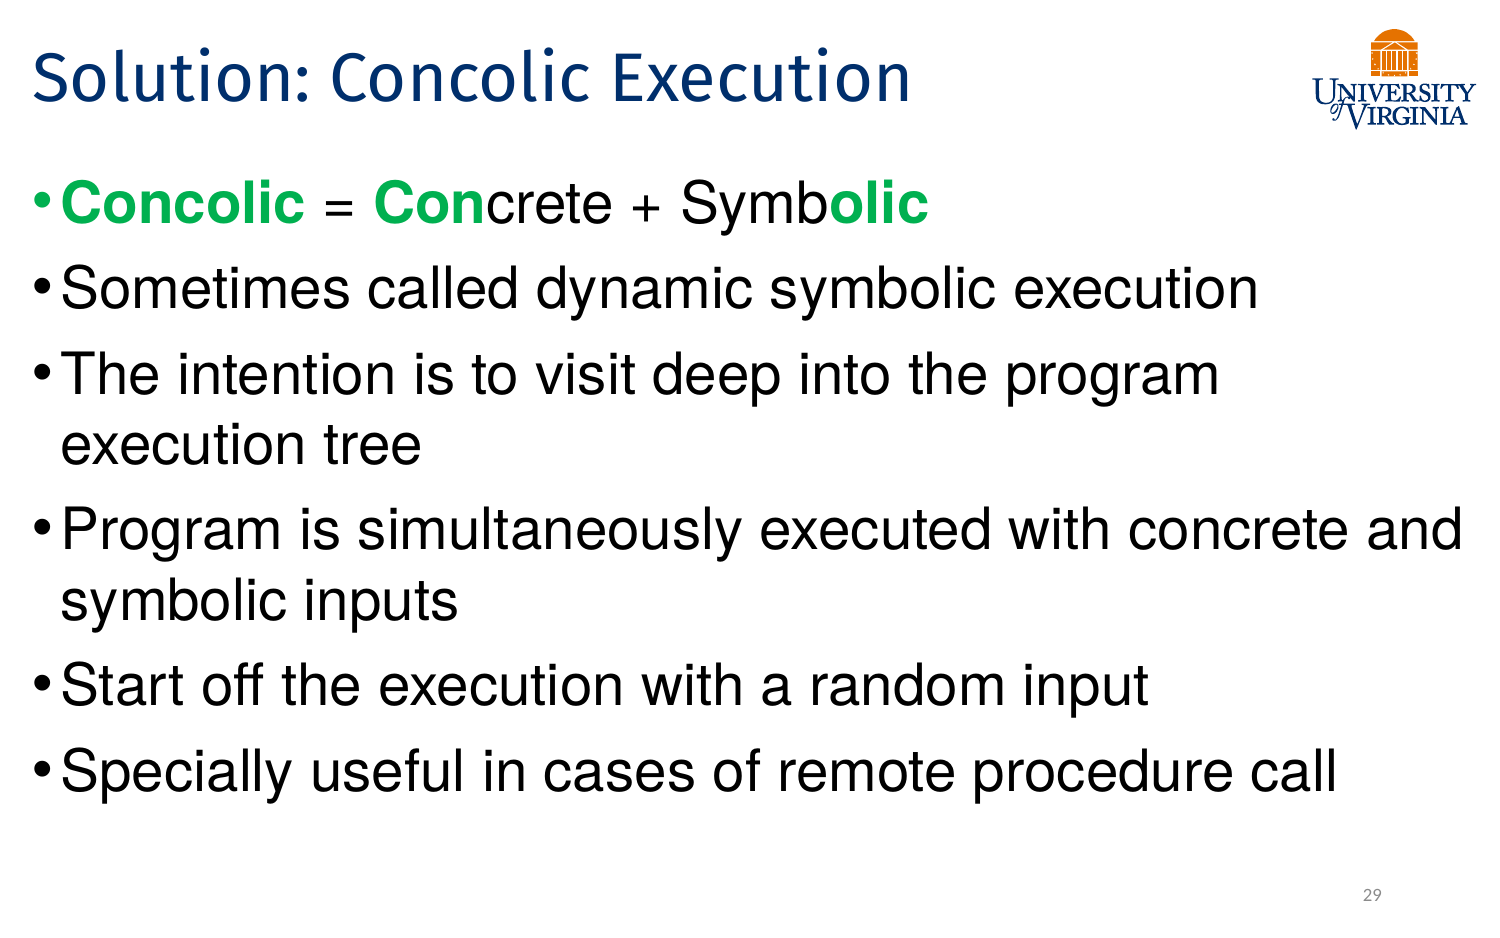

# Solution: Concolic Execution
Concolic = Concrete + Symbolic
Sometimes called dynamic symbolic execution
The intention is to visit deep into the program execution tree
Program is simultaneously executed with concrete and symbolic inputs
Start off the execution with a random input
Specially useful in cases of remote procedure call
29